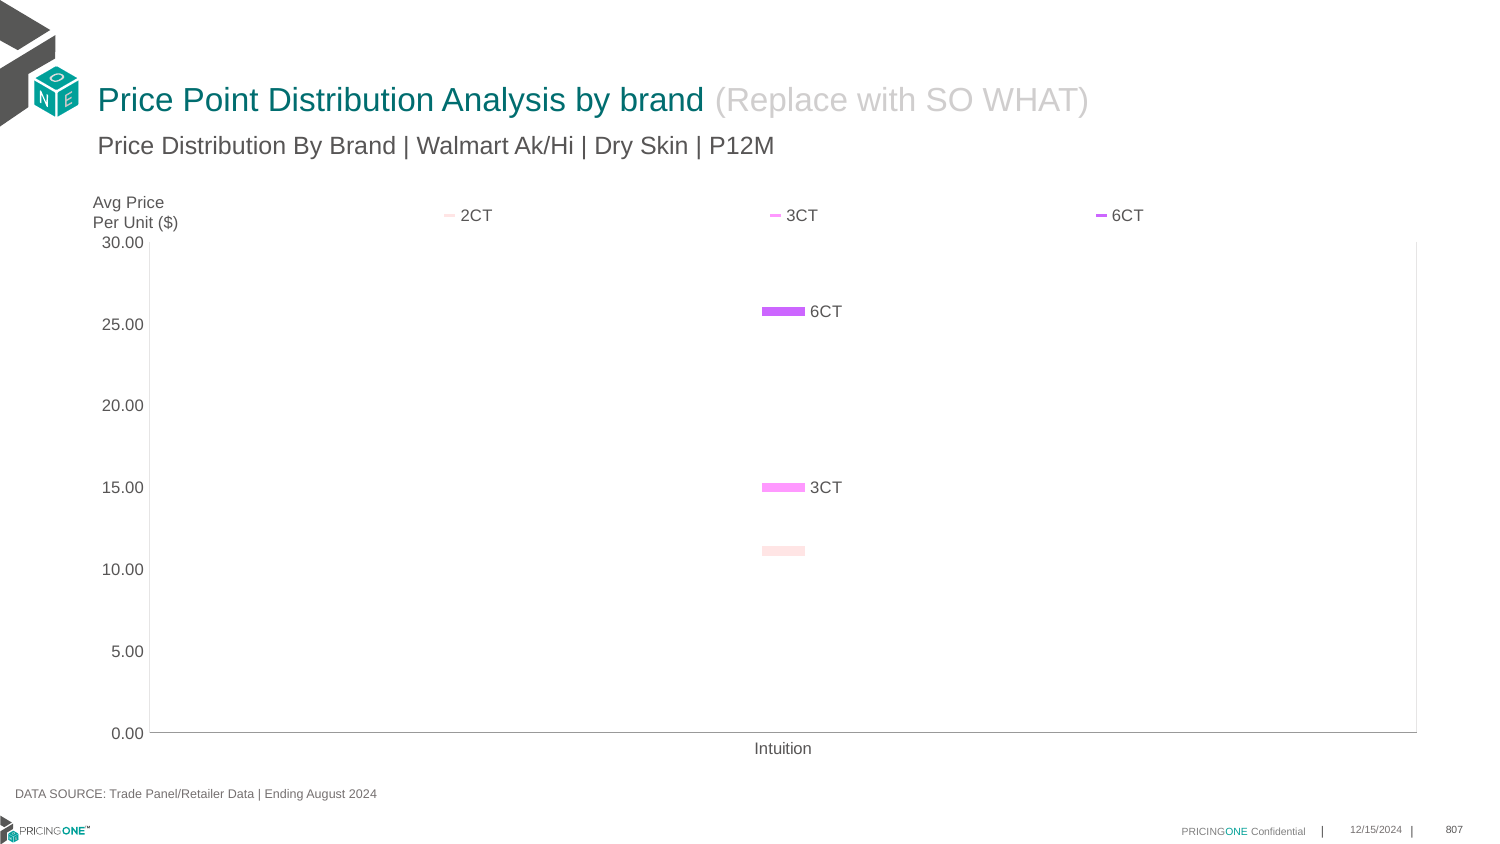

# Price Point Distribution Analysis by brand (Replace with SO WHAT)
Price Distribution By Brand | Walmart Ak/Hi | Dry Skin | P12M

### Chart

| Category | 2CT | 3CT | 6CT |
|---|---|---|---|
| Intuition | 11.105333333333334 | 14.974405850091408 | 25.762886597938145 |
Avg Price
Per Unit ($)
DATA SOURCE: Trade Panel/Retailer Data | Ending August 2024
12/15/2024
807